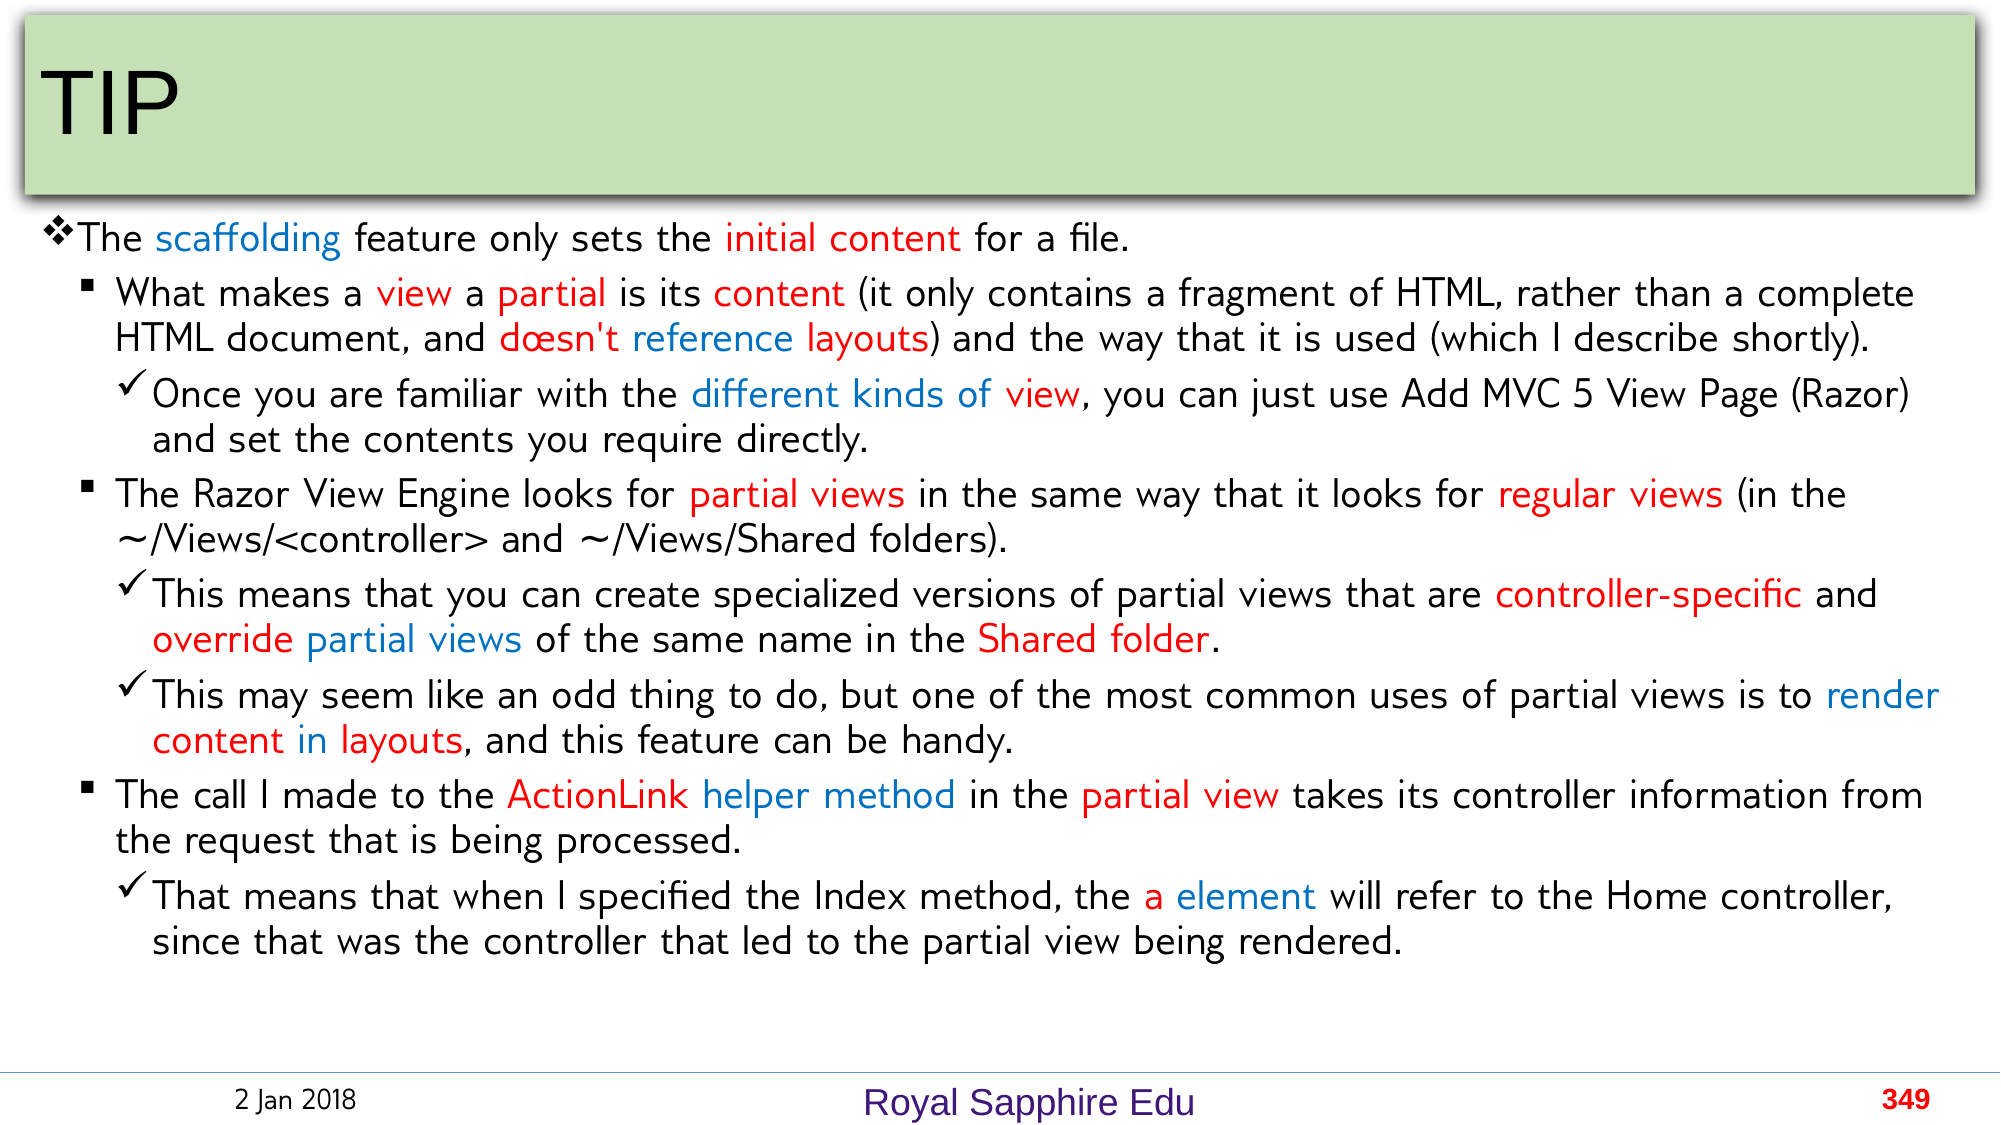

# TIP
The scaffolding feature only sets the initial content for a file.
What makes a view a partial is its content (it only contains a fragment of HTML, rather than a complete HTML document, and doesn't reference layouts) and the way that it is used (which I describe shortly).
Once you are familiar with the different kinds of view, you can just use Add MVC 5 View Page (Razor) and set the contents you require directly.
The Razor View Engine looks for partial views in the same way that it looks for regular views (in the ∼/Views/<controller> and ∼/Views/Shared folders).
This means that you can create specialized versions of partial views that are controller-specific and override partial views of the same name in the Shared folder.
This may seem like an odd thing to do, but one of the most common uses of partial views is to render content in layouts, and this feature can be handy.
The call I made to the ActionLink helper method in the partial view takes its controller information from the request that is being processed.
That means that when I specified the Index method, the a element will refer to the Home controller, since that was the controller that led to the partial view being rendered.
2 Jan 2018
349